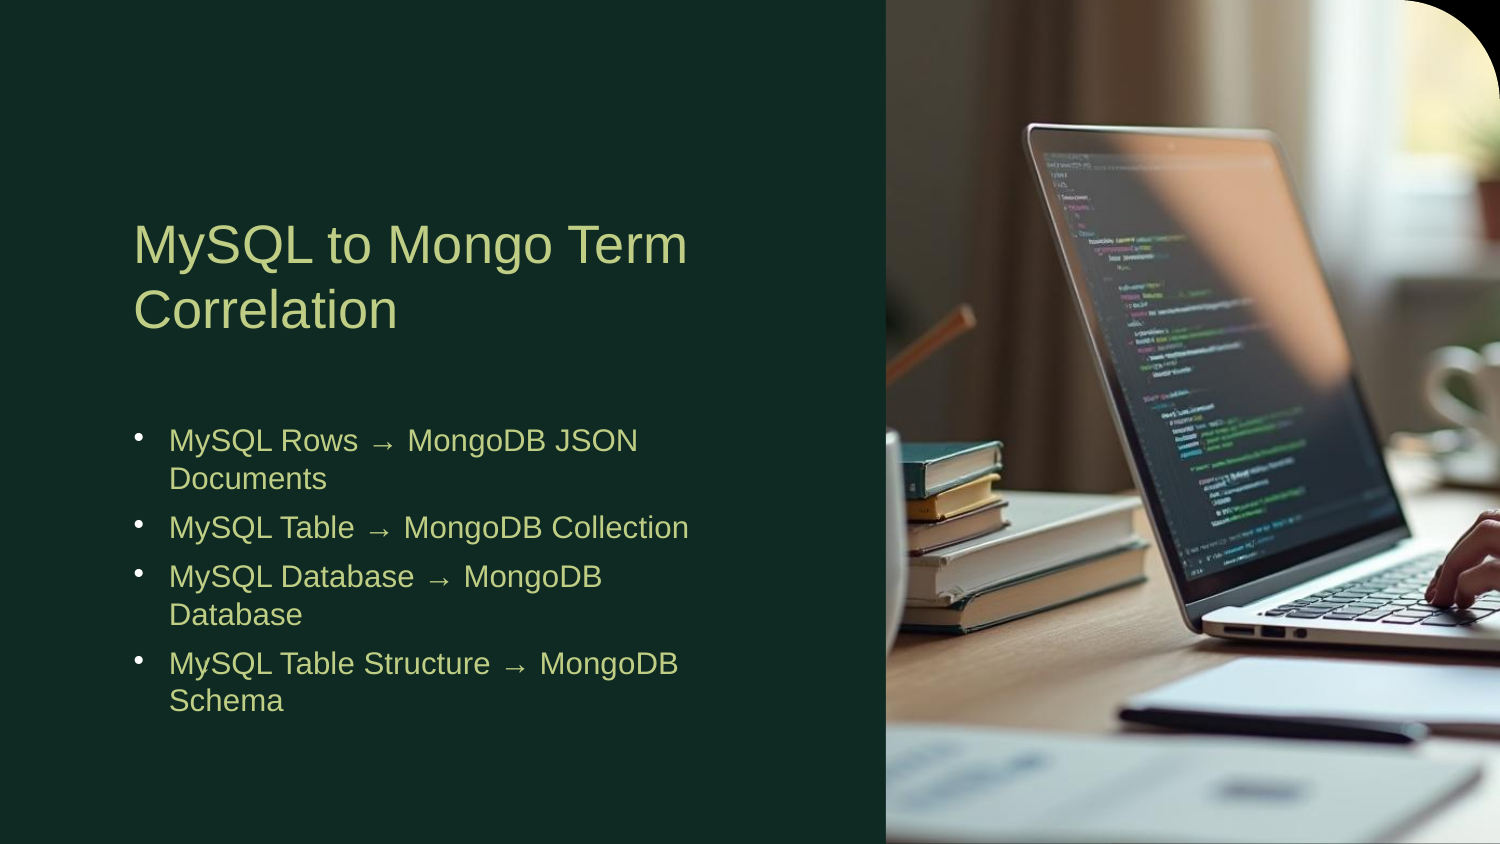

# MySQL to Mongo Term Correlation

MySQL Rows → MongoDB JSON Documents
MySQL Table → MongoDB Collection
MySQL Database → MongoDB Database
MySQL Table Structure → MongoDB Schema

↓